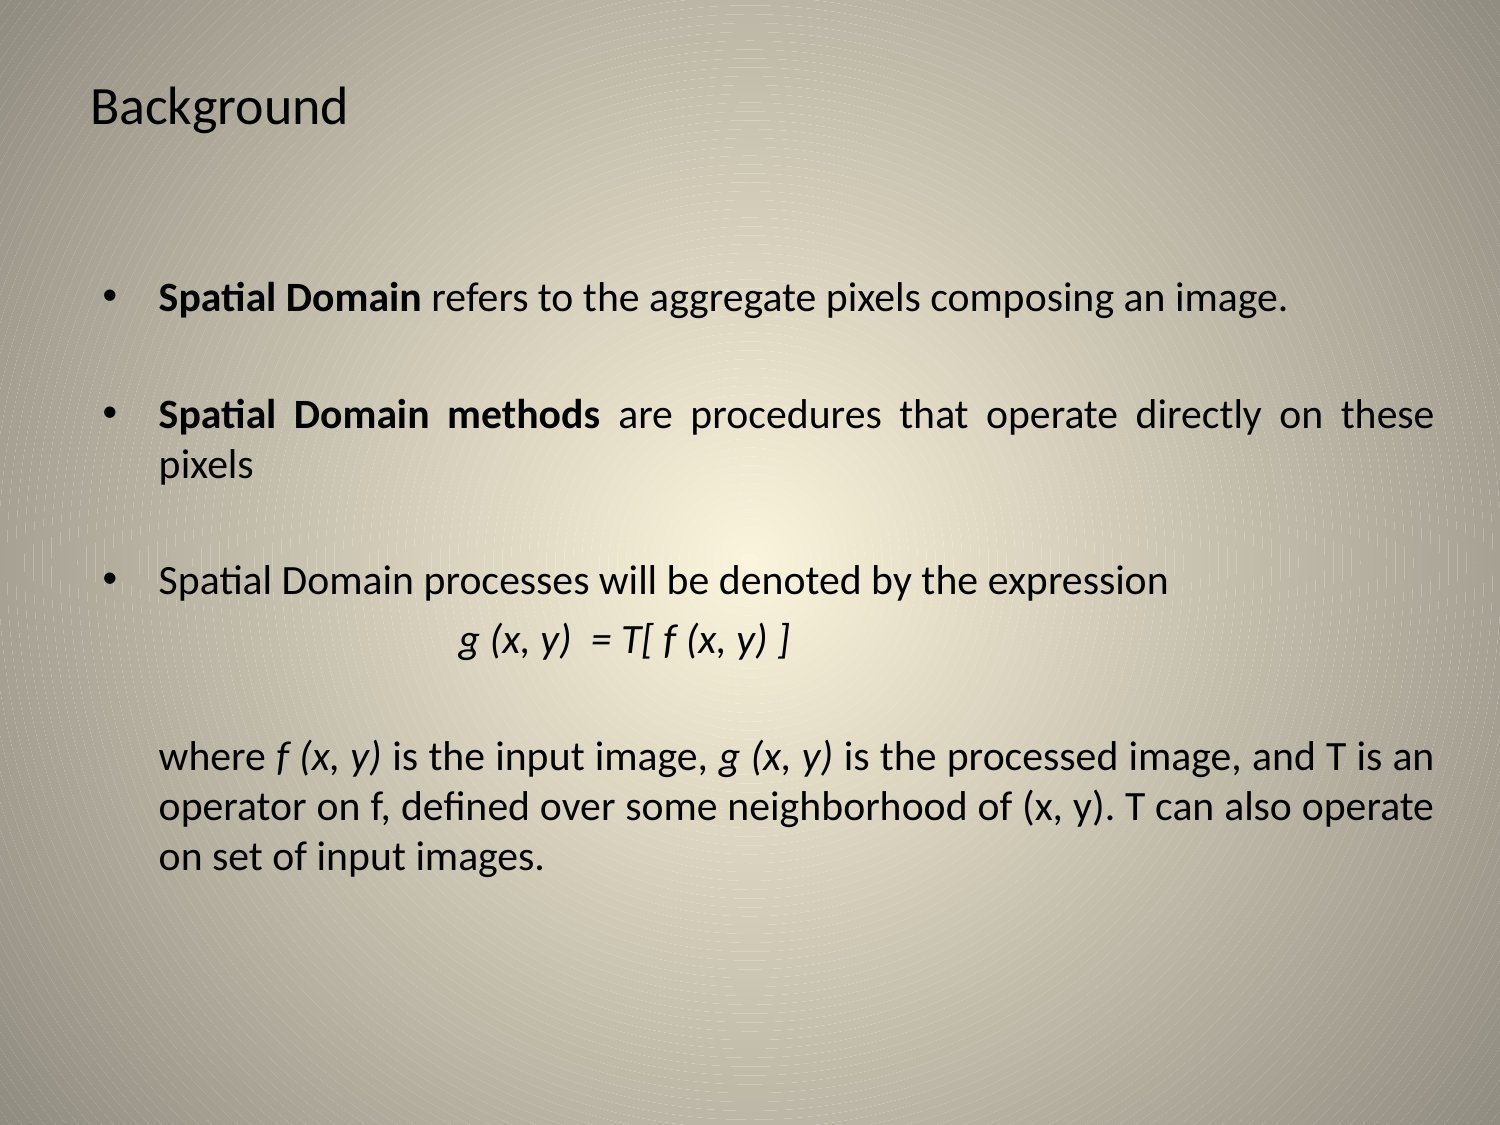

# Background
Spatial Domain refers to the aggregate pixels composing an image.

Spatial Domain methods are procedures that operate directly on these pixels

Spatial Domain processes will be denoted by the expression
			g (x, y)  = T[ f (x, y) ]

	where f (x, y) is the input image, g (x, y) is the processed image, and T is an operator on f, defined over some neighborhood of (x, y). T can also operate on set of input images.